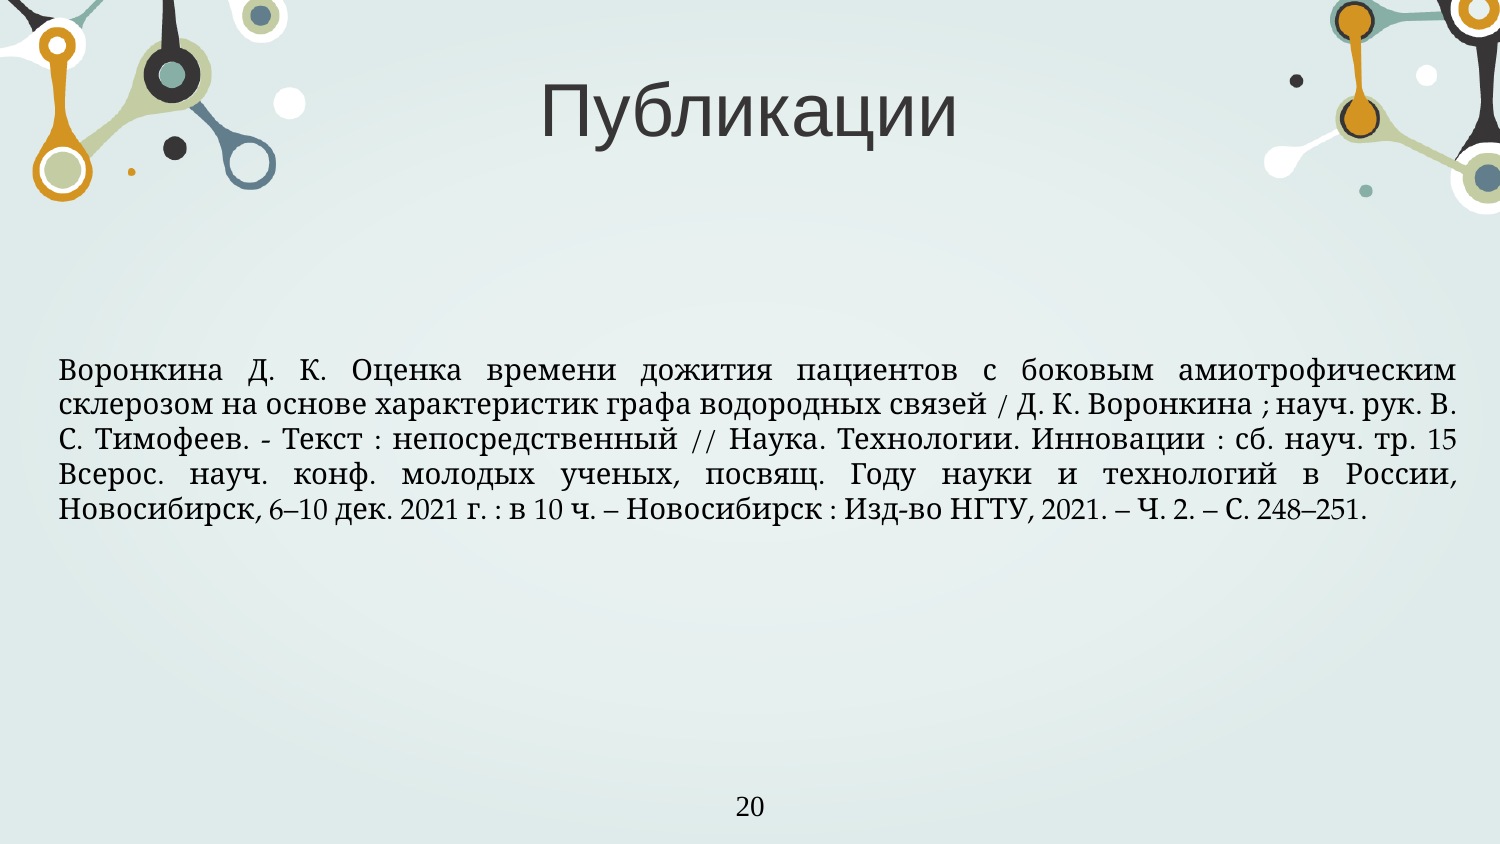

# Публикации
Воронкина Д. К. Оценка времени дожития пациентов с боковым амиотрофическим склерозом на основе характеристик графа водородных связей / Д. К. Воронкина ; науч. рук. В. С. Тимофеев. - Текст : непосредственный // Наука. Технологии. Инновации : сб. науч. тр. 15 Всерос. науч. конф. молодых ученых, посвящ. Году науки и технологий в России, Новосибирск, 6–10 дек. 2021 г. : в 10 ч. – Новосибирск : Изд-во НГТУ, 2021. – Ч. 2. – С. 248–251.
20